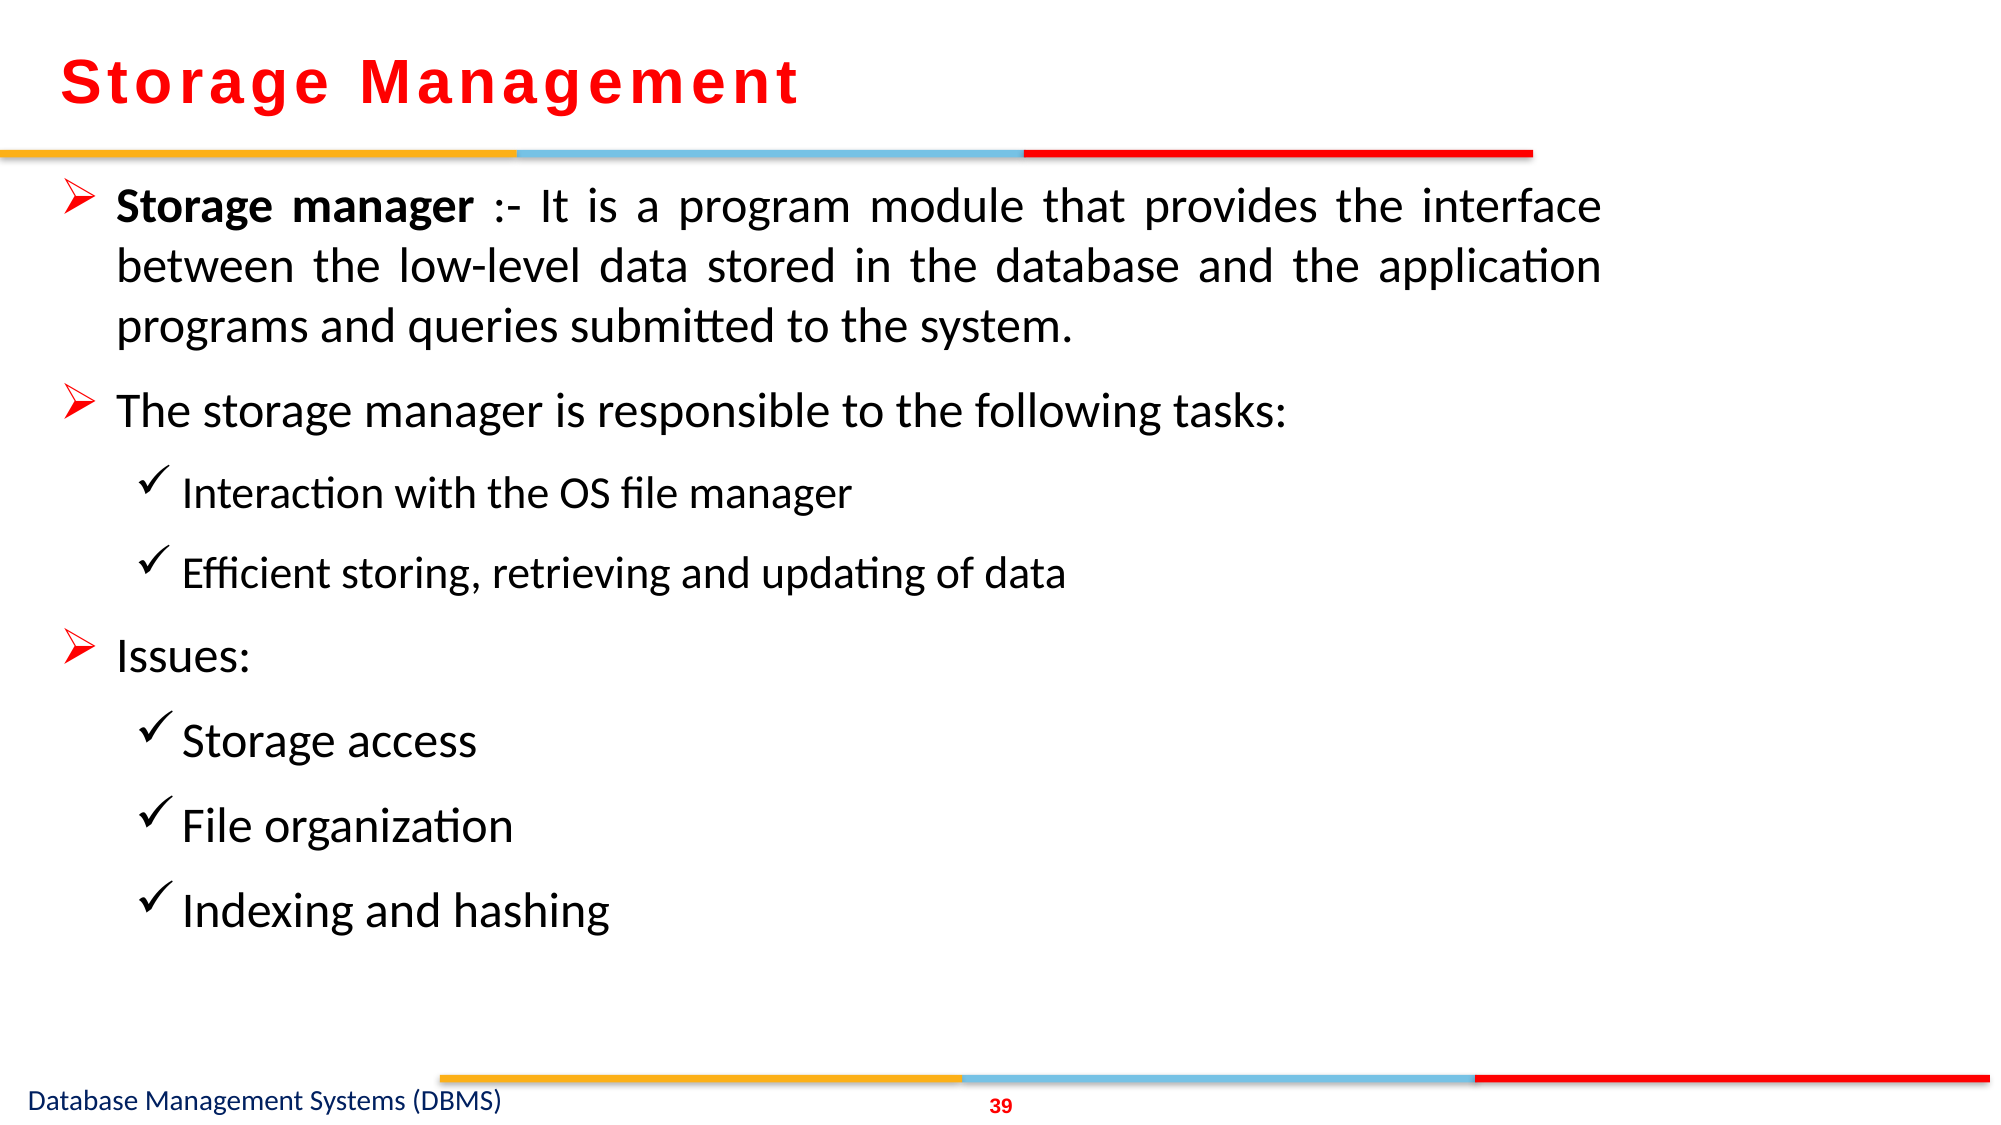

Storage Management
Storage manager :- It is a program module that provides the interface between the low-level data stored in the database and the application programs and queries submitted to the system.
The storage manager is responsible to the following tasks:
Interaction with the OS file manager
Efficient storing, retrieving and updating of data
Issues:
Storage access
File organization
Indexing and hashing